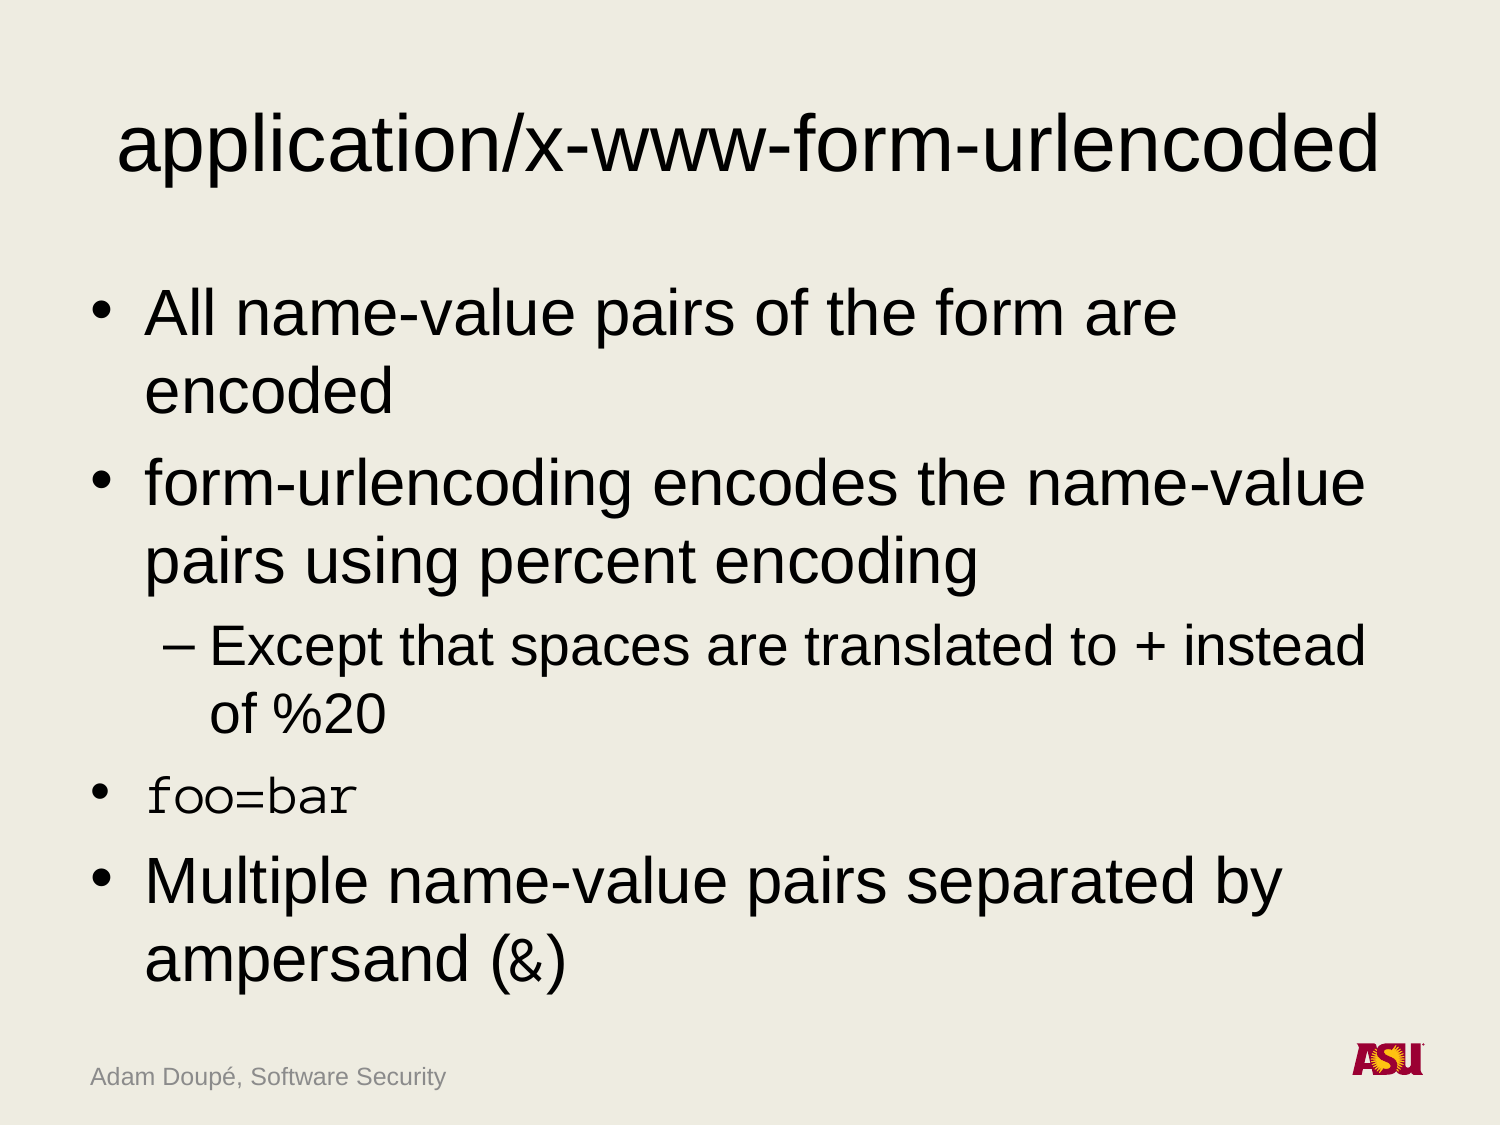

# application/x-www-form-urlencoded
All name-value pairs of the form are encoded
form-urlencoding encodes the name-value pairs using percent encoding
Except that spaces are translated to + instead of %20
foo=bar
Multiple name-value pairs separated by ampersand (&)